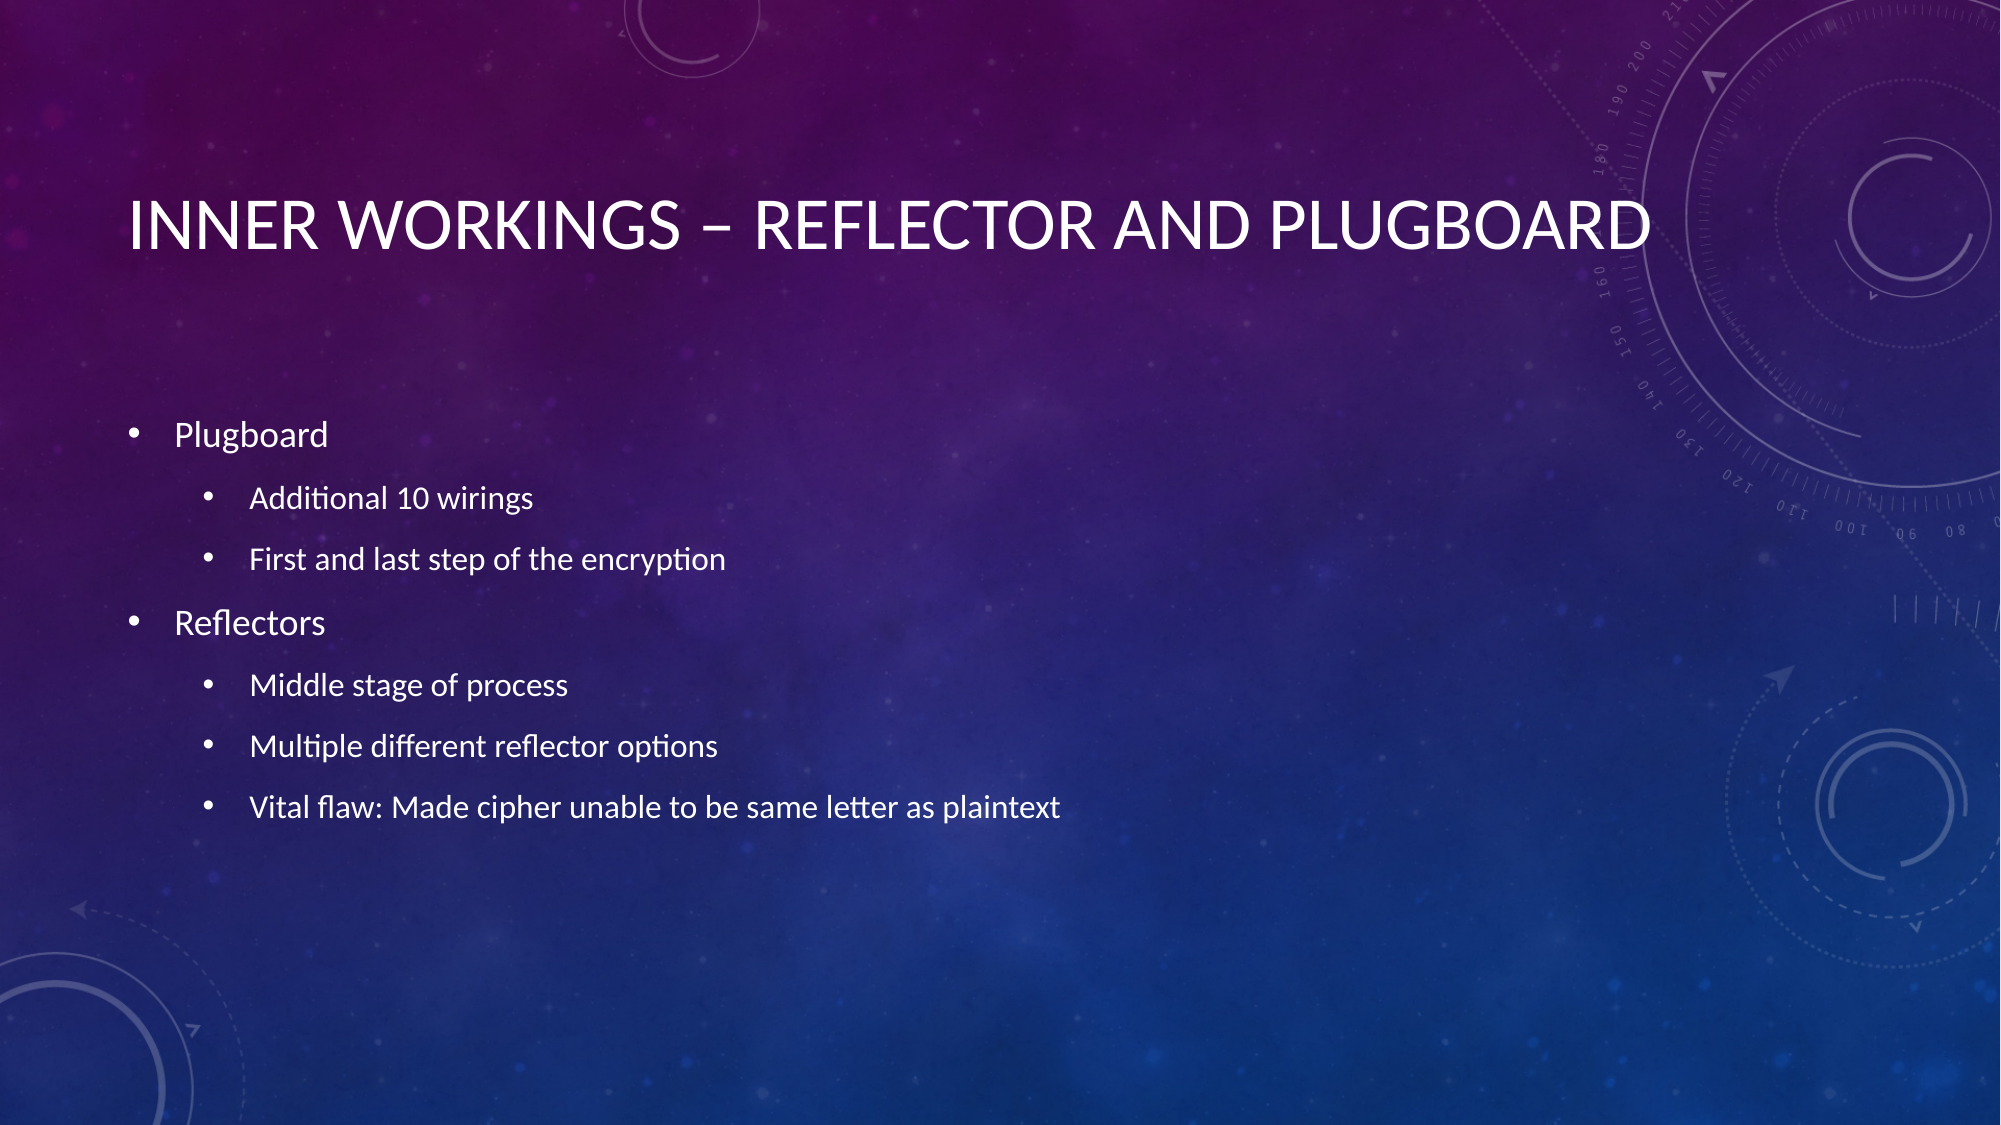

# Inner Workings – Reflector and Plugboard
Plugboard
Additional 10 wirings
First and last step of the encryption
Reflectors
Middle stage of process
Multiple different reflector options
Vital flaw: Made cipher unable to be same letter as plaintext